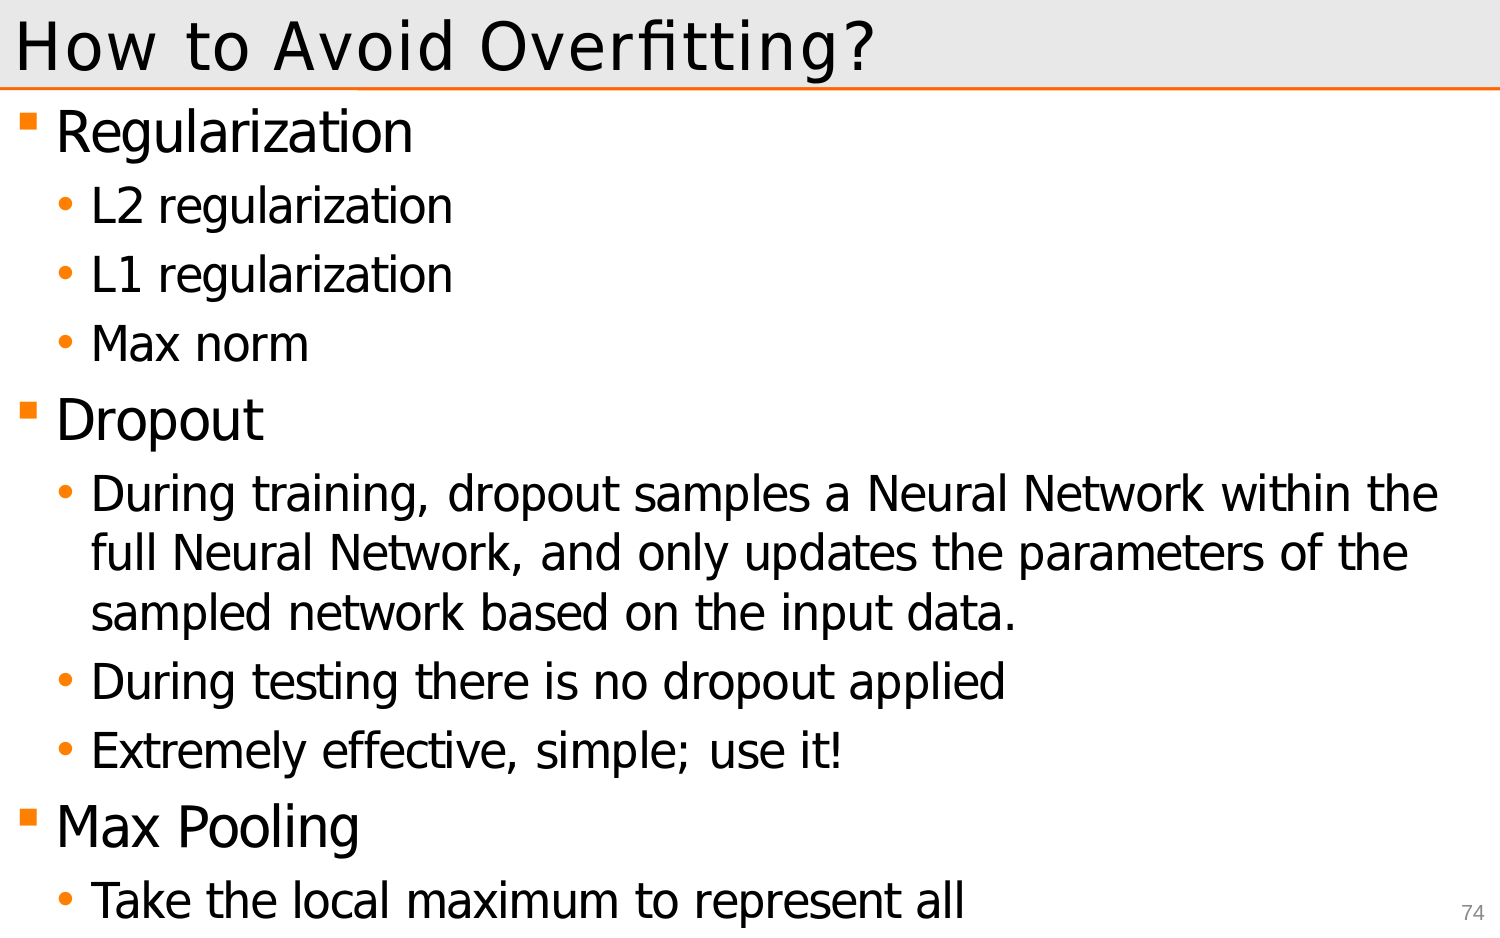

# How to Avoid Overfitting?
Regularization
L2 regularization
L1 regularization
Max norm
Dropout
During training, dropout samples a Neural Network within the full Neural Network, and only updates the parameters of the sampled network based on the input data.
During testing there is no dropout applied
Extremely effective, simple; use it!
Max Pooling
Take the local maximum to represent all

74